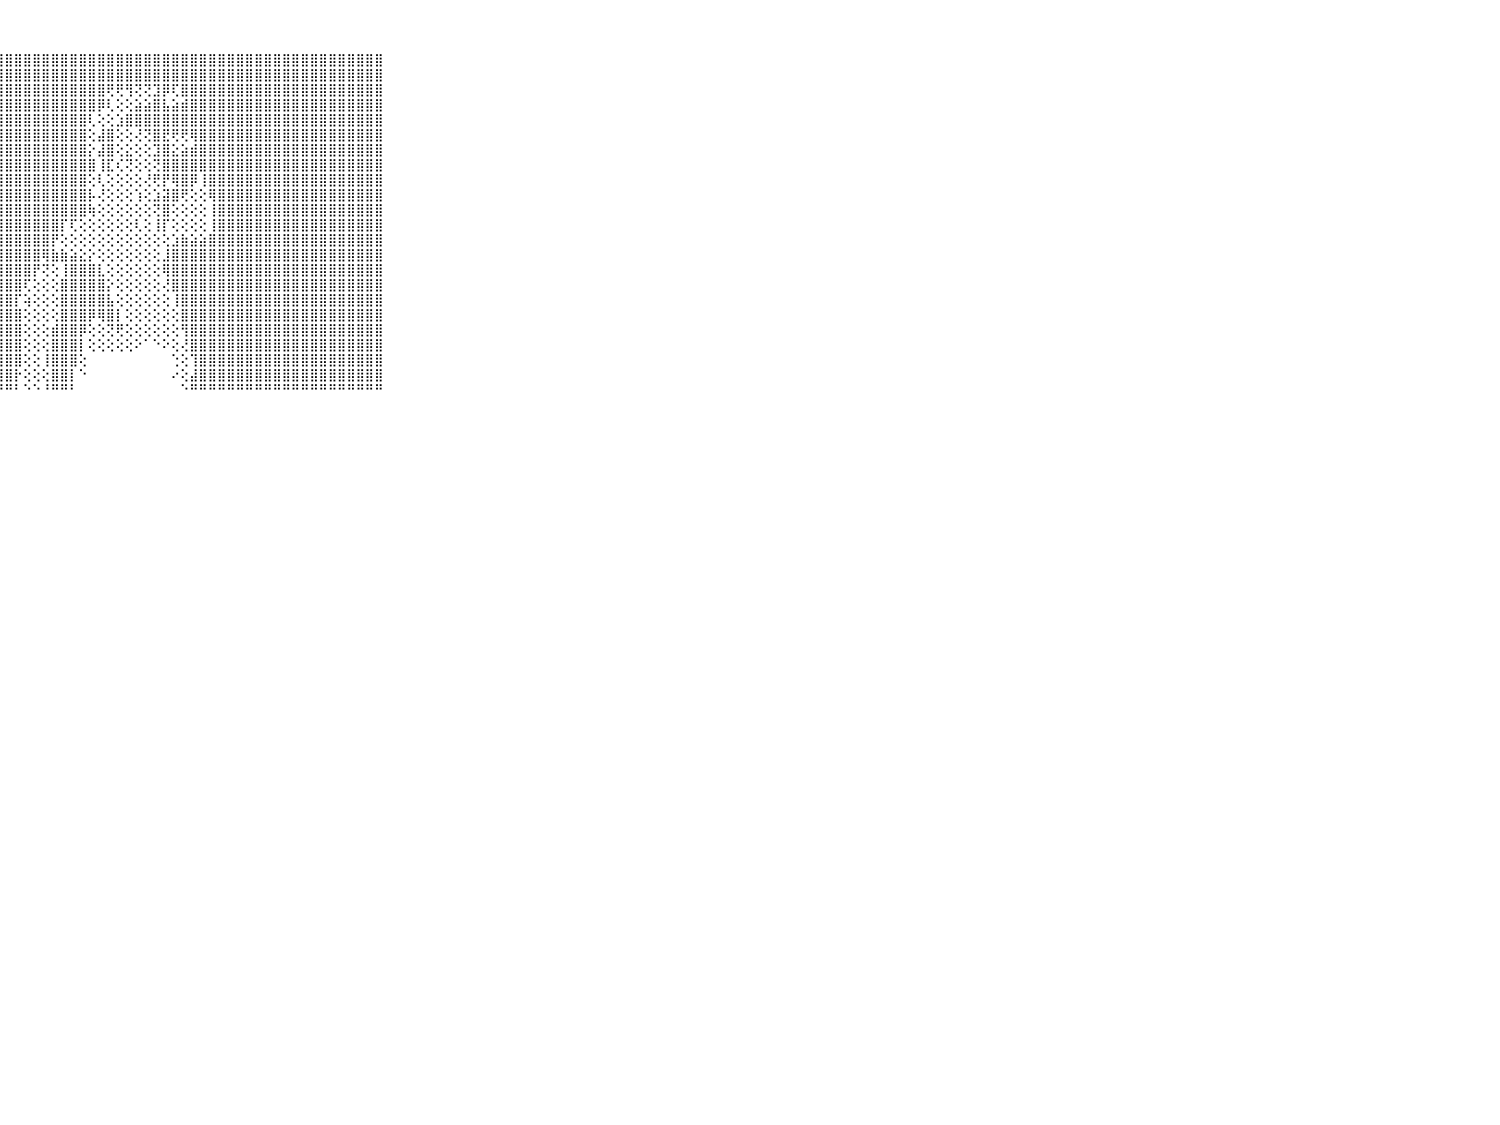

⠀⠀⠀⠀⠀⠀⠀⠀⠀⠀⠀⣿⣿⣿⣿⣿⣿⣿⣿⣿⣿⣿⣿⣿⣿⣿⣿⣿⣿⣿⣿⣿⣿⣿⣿⣿⣿⣿⣿⣿⣿⣿⣿⣿⣿⣿⣿⣿⣿⣿⣿⣿⣿⣿⣿⣿⣿⣿⣿⣿⣿⣿⣿⣿⣿⣿⣿⣿⣿⠀⠀⠀⠀⠀⠀⠀⠀⠀⠀⠀⠀
⠀⠀⠀⠀⠀⠀⠀⠀⠀⠀⠀⣿⣿⣿⣿⣿⣿⣿⣿⣿⣿⣿⣿⣿⣿⣿⣿⣿⣿⣿⣿⣿⣿⣿⣿⣿⣿⣿⣿⣿⣿⣿⣿⣿⣿⣿⣿⣿⣿⣿⣿⣿⣿⣿⣿⣿⣿⣿⣿⣿⣿⣿⣿⣿⣿⣿⣿⣿⣿⠀⠀⠀⠀⠀⠀⠀⠀⠀⠀⠀⠀
⠀⠀⠀⠀⠀⠀⠀⠀⠀⠀⠀⣿⣿⣿⣿⣿⣿⣿⣿⣿⣿⣿⣿⣿⣿⣿⣿⣿⣿⣿⣿⣿⣿⣿⣿⣿⣿⣿⣿⢟⢟⢻⢝⢝⣹⡿⢏⣿⣿⣿⣿⣿⣿⣿⣿⣿⣿⣿⣿⣿⣿⣿⣿⣿⣿⣿⣿⣿⣿⠀⠀⠀⠀⠀⠀⠀⠀⠀⠀⠀⠀
⠀⠀⠀⠀⠀⠀⠀⠀⠀⠀⠀⣿⣿⣿⣿⣿⣿⣿⣿⣿⣿⣿⣿⣿⣿⣿⣿⣿⣿⣿⣿⣿⣿⣿⣿⣿⣿⣿⡿⢇⢕⢕⣵⣵⣿⣧⣵⣾⣿⣿⣿⣿⣿⣿⣿⣿⣿⣿⣿⣿⣿⣿⣿⣿⣿⣿⣿⣿⣿⠀⠀⠀⠀⠀⠀⠀⠀⠀⠀⠀⠀
⠀⠀⠀⠀⠀⠀⠀⠀⠀⠀⠀⣿⣿⣿⣿⣿⣿⣿⣿⣿⣿⣿⣿⣿⣿⣿⣿⣿⣿⣿⣿⣿⣿⣿⣿⣿⣿⢇⢕⢕⣱⣿⣿⣿⣿⣿⣿⣿⣿⣿⣿⣿⣿⣿⣿⣿⣿⣿⣿⣿⣿⣿⣿⣿⣿⣿⣿⣿⣿⠀⠀⠀⠀⠀⠀⠀⠀⠀⠀⠀⠀
⠀⠀⠀⠀⠀⠀⠀⠀⠀⠀⠀⣿⣿⣿⣿⣿⣿⣿⣿⣿⣿⣿⣿⣿⣿⣿⣿⣿⣿⣿⣿⣿⣿⣿⣿⣿⣿⢕⣼⣿⢕⢕⢜⢝⣿⣟⢟⢟⢿⣿⣿⣿⣿⣿⣿⣿⣿⣿⣿⣿⣿⣿⣿⣿⣿⣿⣿⣿⣿⠀⠀⠀⠀⠀⠀⠀⠀⠀⠀⠀⠀
⠀⠀⠀⠀⠀⠀⠀⠀⠀⠀⠀⣿⣿⣿⣿⣿⣿⣿⣿⣿⣿⣿⣿⣿⣿⣿⣿⣿⣿⣿⣿⣿⣿⣿⣿⣿⣿⡕⣼⣿⢕⣕⢕⢕⣹⣿⣕⣵⣾⣿⣿⣿⣿⣿⣿⣿⣿⣿⣿⣿⣿⣿⣿⣿⣿⣿⣿⣿⣿⠀⠀⠀⠀⠀⠀⠀⠀⠀⠀⠀⠀
⠀⠀⠀⠀⠀⠀⠀⠀⠀⠀⠀⣿⣿⣿⣿⣿⣿⣿⣿⣿⣿⣿⣿⣿⣿⣿⣿⣿⣿⣿⣿⣿⣿⣿⣿⣿⣿⣿⢸⣏⢎⢝⢕⢕⢝⣿⣿⣿⣿⣿⣿⣿⣿⣿⣿⣿⣿⣿⣿⣿⣿⣿⣿⣿⣿⣿⣿⣿⣿⠀⠀⠀⠀⠀⠀⠀⠀⠀⠀⠀⠀
⠀⠀⠀⠀⠀⠀⠀⠀⠀⠀⠀⣿⣿⣿⣿⣿⣿⣿⣿⣿⣿⣿⣿⣿⣿⣿⣿⣿⣿⣿⣿⣿⣿⣿⣿⣿⣿⢕⢇⢕⢕⢕⢕⢜⢟⡟⢿⣿⡿⢸⣿⣿⣿⣿⣿⣿⣿⣿⣿⣿⣿⣿⣿⣿⣿⣿⣿⣿⣿⠀⠀⠀⠀⠀⠀⠀⠀⠀⠀⠀⠀
⠀⠀⠀⠀⠀⠀⠀⠀⠀⠀⠀⣿⣿⣿⣿⣿⣿⣿⣿⣿⣿⣿⣿⣿⣿⣿⣿⣿⣿⣿⣿⣿⣿⣿⣿⣿⣿⡧⢜⢕⢕⢕⢱⢕⣱⣽⣿⢟⢕⢕⢿⣿⣿⣿⣿⣿⣿⣿⣿⣿⣿⣿⣿⣿⣿⣿⣿⣿⣿⠀⠀⠀⠀⠀⠀⠀⠀⠀⠀⠀⠀
⠀⠀⠀⠀⠀⠀⠀⠀⠀⠀⠀⣿⣿⣿⣿⣿⣿⣿⣿⣿⣿⣿⣿⣿⣿⣿⣿⣿⣿⣿⣿⣿⣿⣿⣿⣿⣿⢷⢕⢕⢕⢕⢕⢕⢝⣿⢕⢕⢕⢕⢸⣿⣿⣿⣿⣿⣿⣿⣿⣿⣿⣿⣿⣿⣿⣿⣿⣿⣿⠀⠀⠀⠀⠀⠀⠀⠀⠀⠀⠀⠀
⠀⠀⠀⠀⠀⠀⠀⠀⠀⠀⠀⣿⣿⣿⣿⣿⣿⣿⣿⣿⣿⣿⣿⣿⣿⣿⣿⣿⣿⣿⣿⣿⣿⣿⡏⢏⢕⢕⢕⢕⢕⢕⢇⢕⢸⡏⢕⢕⢕⢕⢸⣿⣿⣿⣿⣿⣿⣿⣿⣿⣿⣿⣿⣿⣿⣿⣿⣿⣿⠀⠀⠀⠀⠀⠀⠀⠀⠀⠀⠀⠀
⠀⠀⠀⠀⠀⠀⠀⠀⠀⠀⠀⣿⣿⣿⣿⣿⣿⣿⣿⣿⣿⣿⣿⣿⣿⣿⣿⣿⣿⣿⣿⣿⣿⡟⢕⢕⢕⢕⢕⢕⢕⢕⢕⢕⢕⢕⣱⣷⣵⣵⣿⣿⣿⣿⣿⣿⣿⣿⣿⣿⣿⣿⣿⣿⣿⣿⣿⣿⣿⠀⠀⠀⠀⠀⠀⠀⠀⠀⠀⠀⠀
⠀⠀⠀⠀⠀⠀⠀⠀⠀⠀⠀⣿⣿⣿⣿⣿⣿⣿⣿⣿⣿⣿⣿⣿⣿⣿⣿⣿⣿⣿⣿⣿⢿⣷⣷⣵⣕⡕⢕⢕⢕⢕⢕⢕⢕⣸⣿⣿⣿⣿⣿⣿⣿⣿⣿⣿⣿⣿⣿⣿⣿⣿⣿⣿⣿⣿⣿⣿⣿⠀⠀⠀⠀⠀⠀⠀⠀⠀⠀⠀⠀
⠀⠀⠀⠀⠀⠀⠀⠀⠀⠀⠀⣿⣿⣿⣿⣿⣿⣿⣿⣿⣿⣿⣿⣿⣿⣿⣿⣿⣿⣿⣿⡟⢝⢕⢸⣿⣿⣿⣇⢕⢕⢕⢕⢕⢕⢿⣿⣿⣿⣿⣿⣿⣿⣿⣿⣿⣿⣿⣿⣿⣿⣿⣿⣿⣿⣿⣿⣿⣿⠀⠀⠀⠀⠀⠀⠀⠀⠀⠀⠀⠀
⠀⠀⠀⠀⠀⠀⠀⠀⠀⠀⠀⣿⣿⣿⣿⣿⣿⣿⣿⣿⣿⣿⣿⣿⣿⣿⣿⣿⣿⣿⢏⢕⢕⢕⣿⣿⣿⣿⣿⡕⢕⢕⢕⢕⢕⢜⣿⣿⣿⣿⣿⣿⣿⣿⣿⣿⣿⣿⣿⣿⣿⣿⣿⣿⣿⣿⣿⣿⣿⠀⠀⠀⠀⠀⠀⠀⠀⠀⠀⠀⠀
⠀⠀⠀⠀⠀⠀⠀⠀⠀⠀⠀⣿⣿⣿⣿⣿⣿⣿⣿⣿⣿⣿⣿⣿⣿⣿⣿⣿⣿⡏⢵⢕⢕⢕⣿⣿⣿⣿⣿⣧⢕⢕⢕⢕⢕⢕⢸⣿⣿⣿⣿⣿⣿⣿⣿⣿⣿⣿⣿⣿⣿⣿⣿⣿⣿⣿⣿⣿⣿⠀⠀⠀⠀⠀⠀⠀⠀⠀⠀⠀⠀
⠀⠀⠀⠀⠀⠀⠀⠀⠀⠀⠀⣿⣿⣿⣿⣿⣿⣿⣿⣿⣿⣿⣿⣿⣿⣿⣿⣿⣿⣿⢕⢕⢕⢕⣿⣿⣿⡿⢿⣿⡇⢕⢕⢕⢕⢕⢕⣿⣿⣿⣿⣿⣿⣿⣿⣿⣿⣿⣿⣿⣿⣿⣿⣿⣿⣿⣿⣿⣿⠀⠀⠀⠀⠀⠀⠀⠀⠀⠀⠀⠀
⠀⠀⠀⠀⠀⠀⠀⠀⠀⠀⠀⣿⣿⣿⣿⣿⣿⣿⣿⣿⣿⣿⣿⣿⣿⣿⣿⣿⣿⣿⢕⢕⢕⣾⣿⣿⡿⢕⢕⢝⢟⢕⢕⢕⢕⢕⢕⢻⣿⣿⣿⣿⣿⣿⣿⣿⣿⣿⣿⣿⣿⣿⣿⣿⣿⣿⣿⣿⣿⠀⠀⠀⠀⠀⠀⠀⠀⠀⠀⠀⠀
⠀⠀⠀⠀⠀⠀⠀⠀⠀⠀⠀⣿⣿⣿⣿⣿⣿⣿⣿⣿⣿⣿⣿⣿⣿⣿⣿⣿⣿⣿⢕⢕⢕⣿⣿⣿⡇⢕⢕⢕⢕⢕⠕⠁⠑⠕⢕⢜⣿⣿⣿⣿⣿⣿⣿⣿⣿⣿⣿⣿⣿⣿⣿⣿⣿⣿⣿⣿⣿⠀⠀⠀⠀⠀⠀⠀⠀⠀⠀⠀⠀
⠀⠀⠀⠀⠀⠀⠀⠀⠀⠀⠀⣿⣿⣿⣿⣿⣿⣿⣿⣿⣿⣿⣿⣿⣿⣿⣿⣿⣿⣿⢕⢕⢸⣿⣿⣿⢕⠀⠀⠀⠀⠀⠀⠀⠀⠀⢑⢕⢹⣿⣿⣿⣿⣿⣿⣿⣿⣿⣿⣿⣿⣿⣿⣿⣿⣿⣿⣿⣿⠀⠀⠀⠀⠀⠀⠀⠀⠀⠀⠀⠀
⠀⠀⠀⠀⠀⠀⠀⠀⠀⠀⠀⣿⣿⣿⣿⣿⣿⣿⣿⣿⣿⣿⣿⣿⣿⣿⣿⣿⣿⡗⢕⢕⢕⣿⣿⡇⠑⠀⠀⠀⠀⠀⠀⠀⠀⠀⠔⢕⣼⣿⣿⣿⣿⣿⣿⣿⣿⣿⣿⣿⣿⣿⣿⣿⣿⣿⣿⣿⣿⠀⠀⠀⠀⠀⠀⠀⠀⠀⠀⠀⠀
⠀⠀⠀⠀⠀⠀⠀⠀⠀⠀⠀⠛⠛⠛⠛⠛⠛⠛⠛⠛⠛⠛⠛⠛⠛⠛⠛⠛⠛⠃⠑⠑⠘⠛⠛⠃⠀⠀⠀⠀⠀⠀⠀⠀⠀⠀⠀⠑⠛⠛⠛⠛⠛⠛⠛⠛⠛⠛⠛⠛⠛⠛⠛⠛⠛⠛⠛⠛⠛⠀⠀⠀⠀⠀⠀⠀⠀⠀⠀⠀⠀